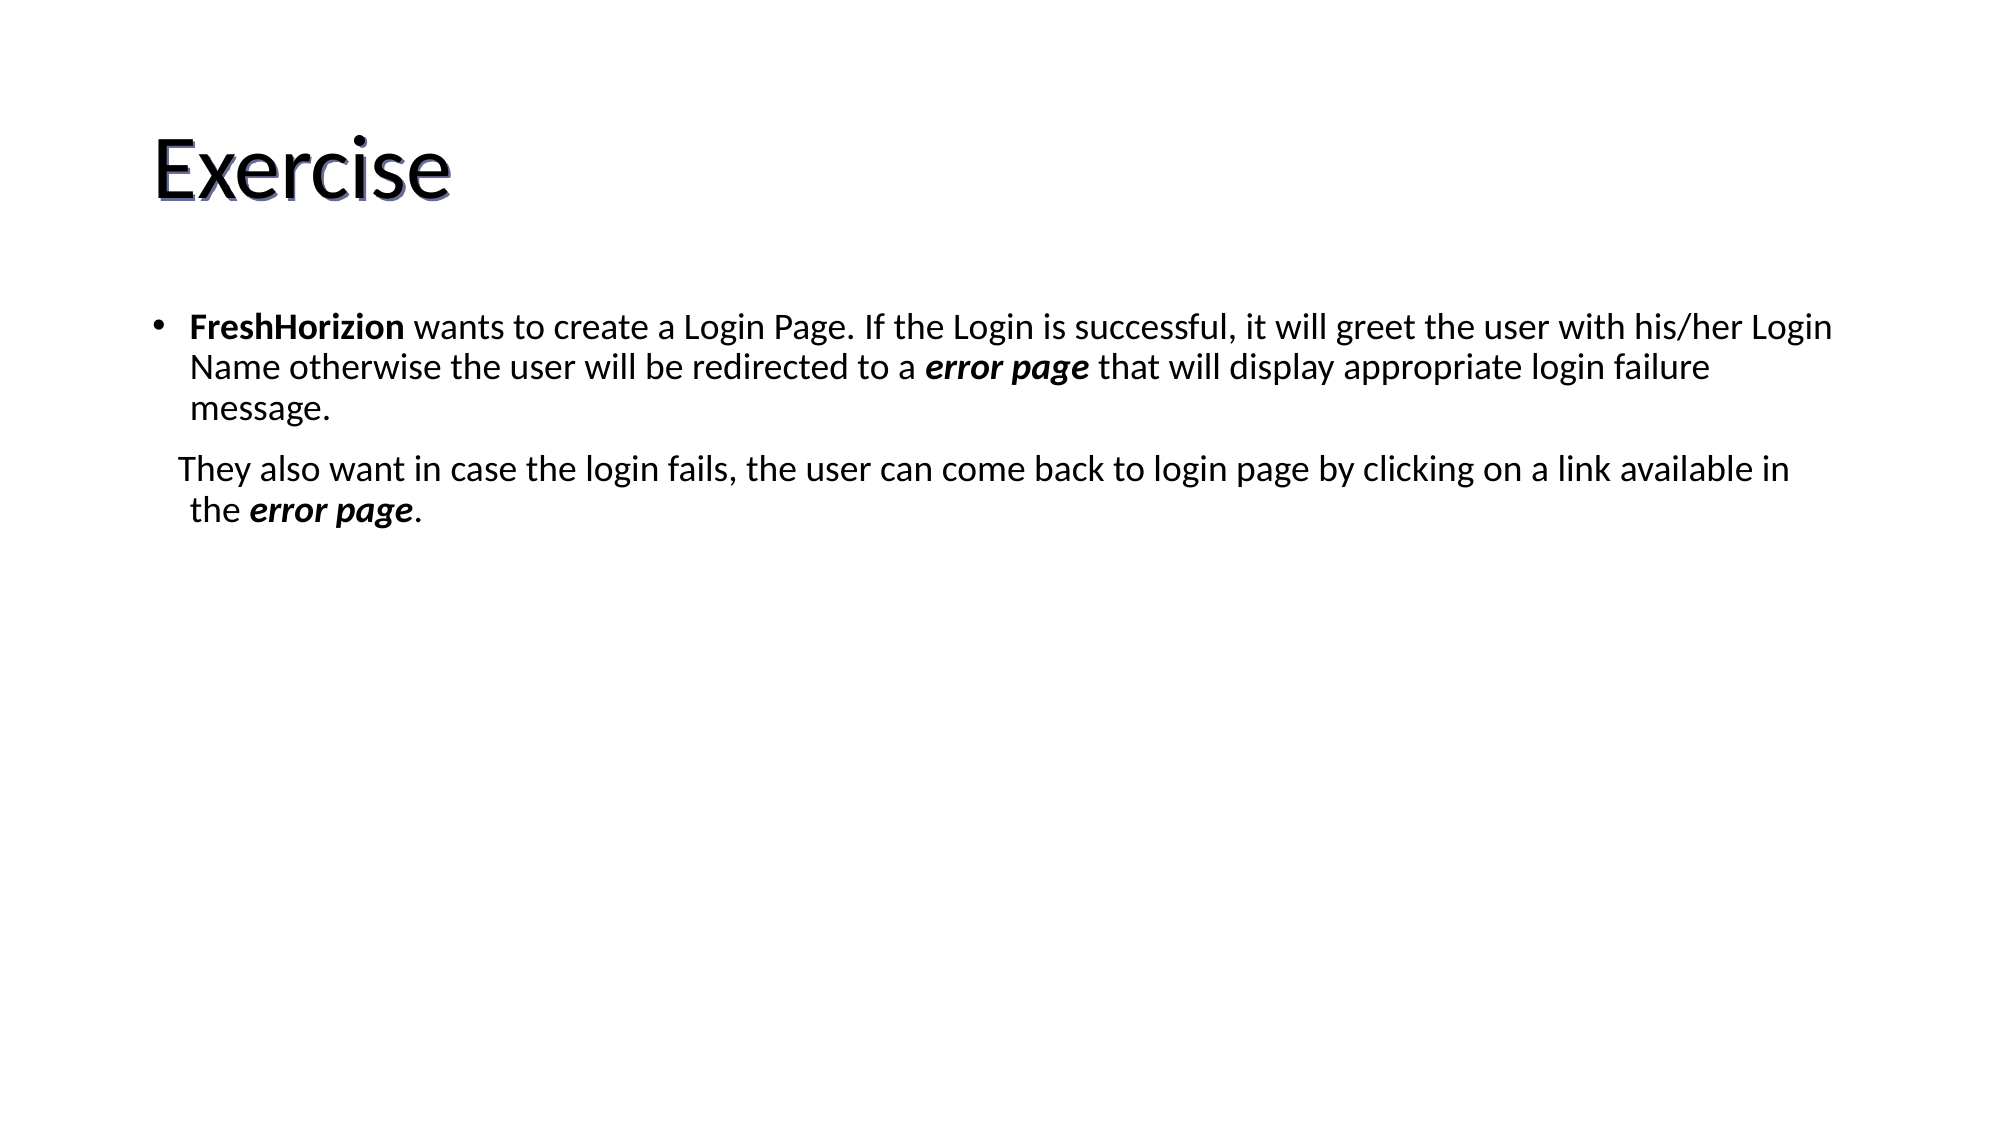

# Exercise
FreshHorizion wants to create a Login Page. If the Login is successful, it will greet the user with his/her Login Name otherwise the user will be redirected to a error page that will display appropriate login failure message.
   They also want in case the login fails, the user can come back to login page by clicking on a link available in the error page.